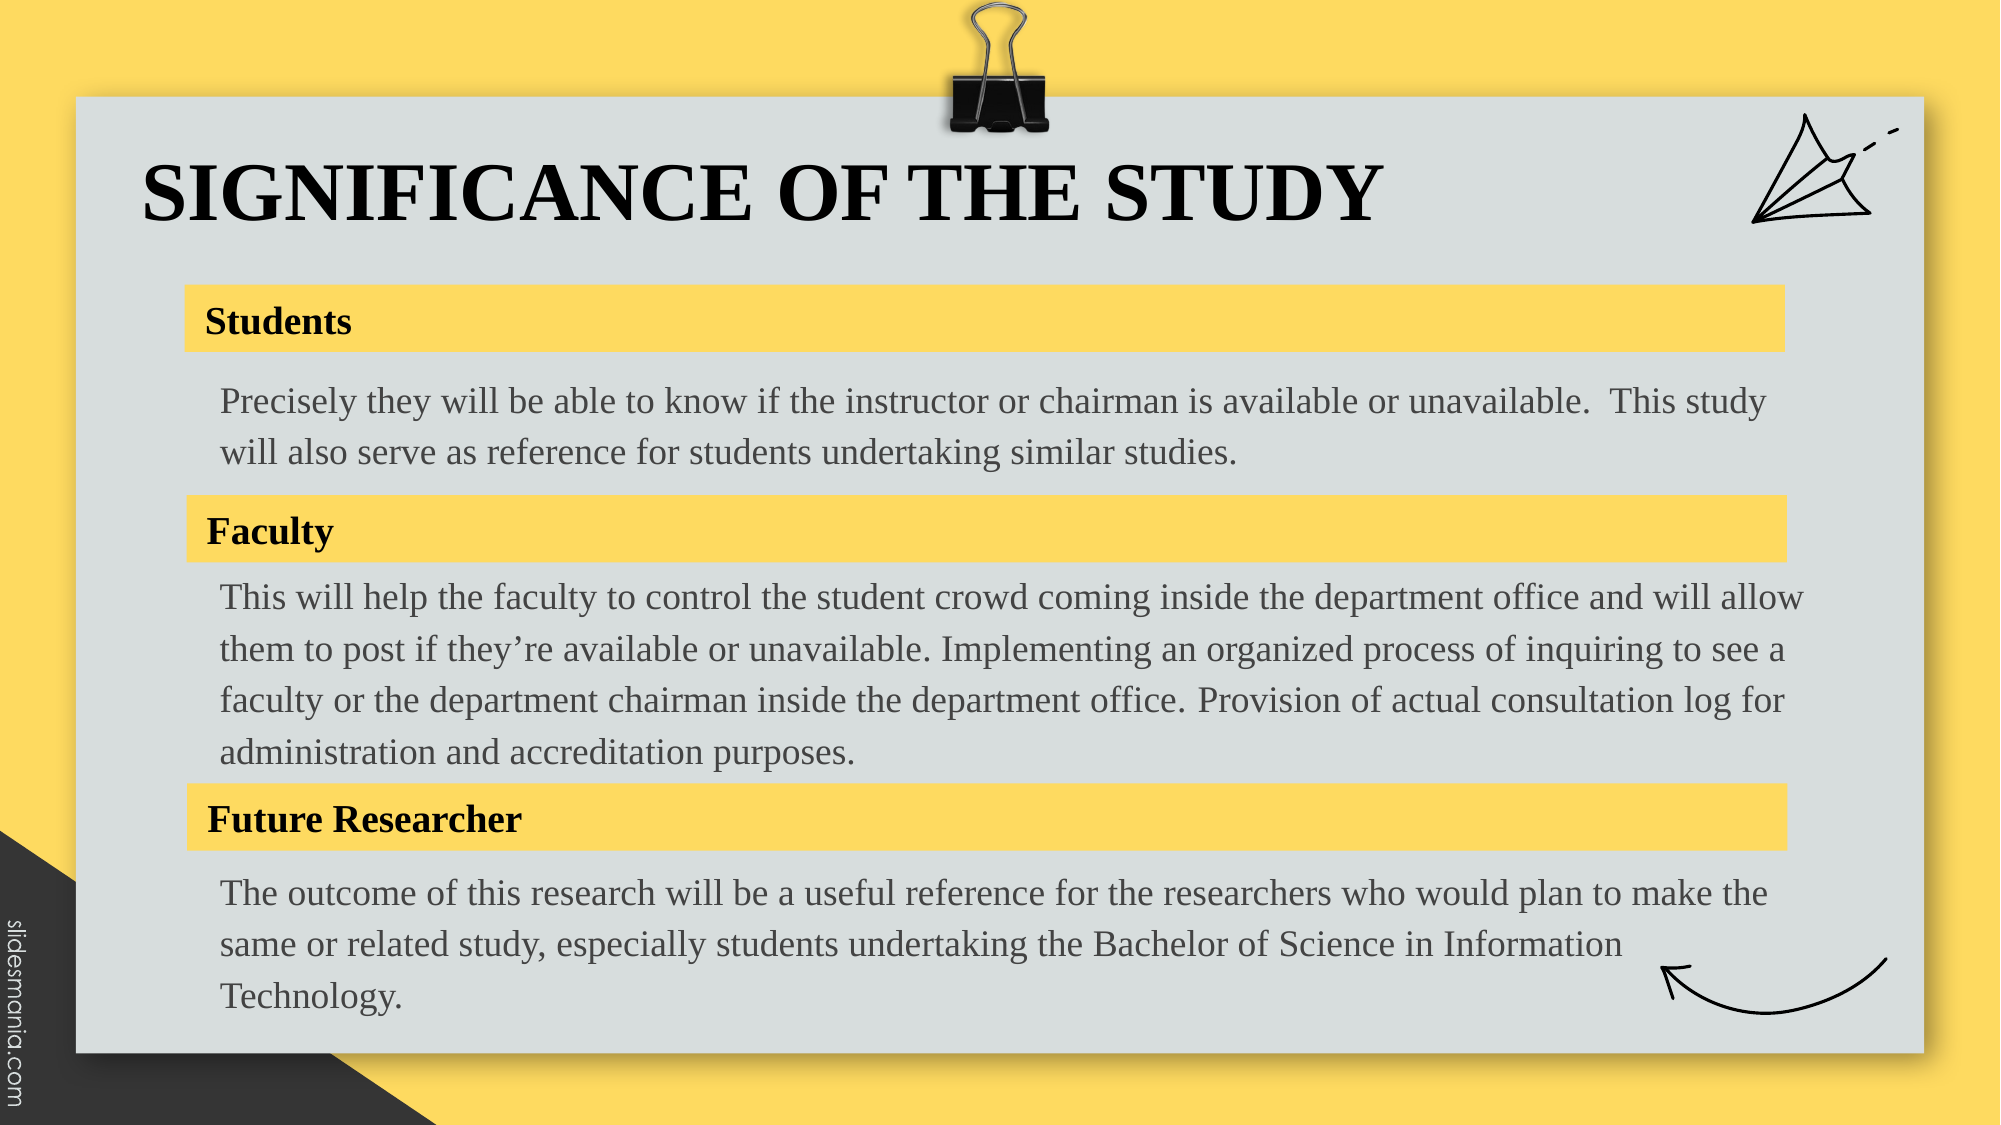

# SIGNIFICANCE OF THE STUDY
Students
Precisely they will be able to know if the instructor or chairman is available or unavailable.  This study will also serve as reference for students undertaking similar studies.
Faculty
This will help the faculty to control the student crowd coming inside the department office and will allow them to post if they’re available or unavailable. Implementing an organized process of inquiring to see a faculty or the department chairman inside the department office. Provision of actual consultation log for administration and accreditation purposes.

Future Researcher
The outcome of this research will be a useful reference for the researchers who would plan to make the same or related study, especially students undertaking the Bachelor of Science in Information Technology.